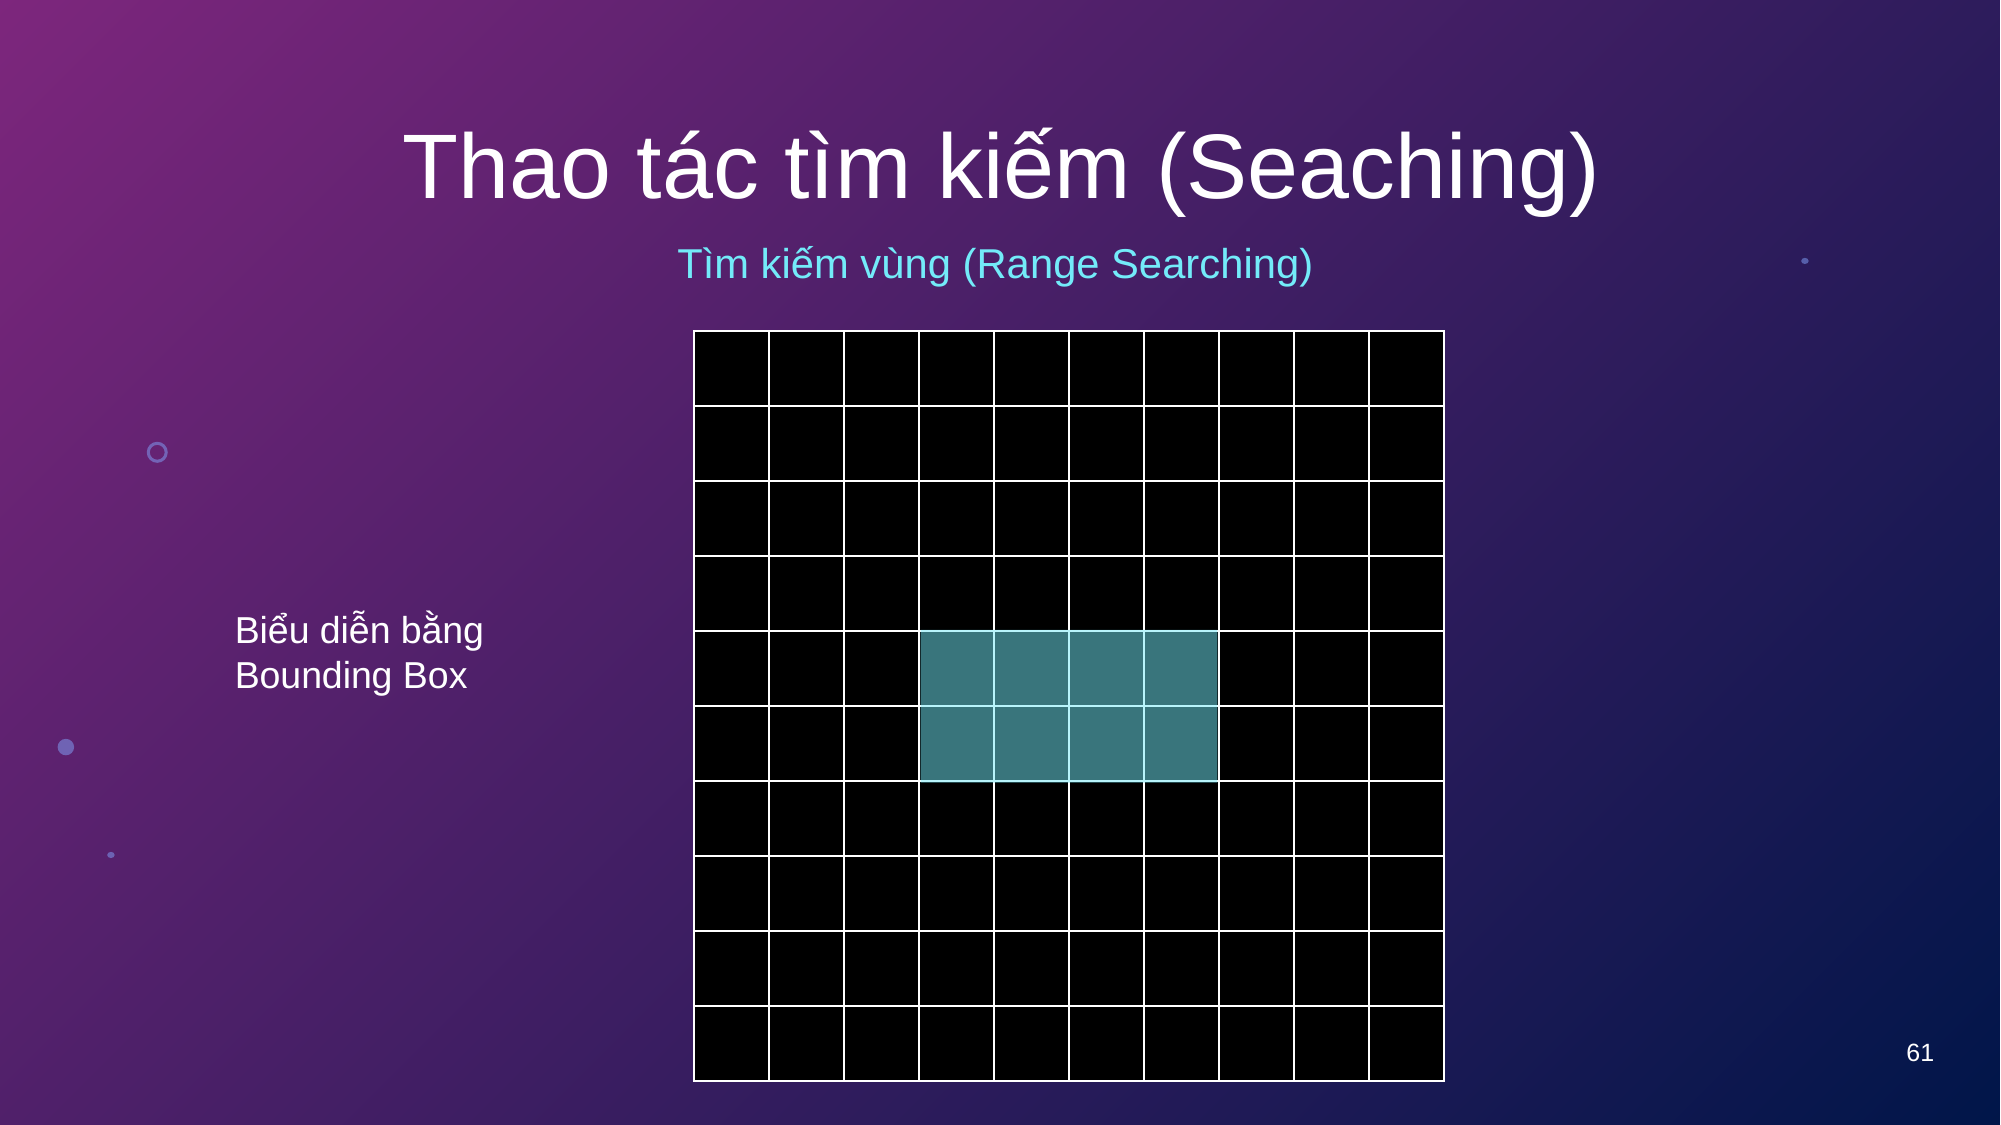

# Thao tác tìm kiếm (Seaching)
Tìm kiếm vùng (Range Searching)
|  |  |  |  |  |  |  |  |  |  |
| --- | --- | --- | --- | --- | --- | --- | --- | --- | --- |
|  |  |  |  |  |  |  |  |  |  |
|  |  |  |  |  |  |  |  |  |  |
|  |  |  |  |  |  |  |  |  |  |
|  |  |  |  |  |  |  |  |  |  |
|  |  |  |  |  |  |  |  |  |  |
|  |  |  |  |  |  |  |  |  |  |
|  |  |  |  |  |  |  |  |  |  |
|  |  |  |  |  |  |  |  |  |  |
|  |  |  |  |  |  |  |  |  |  |
Biểu diễn bằng Bounding Box

61